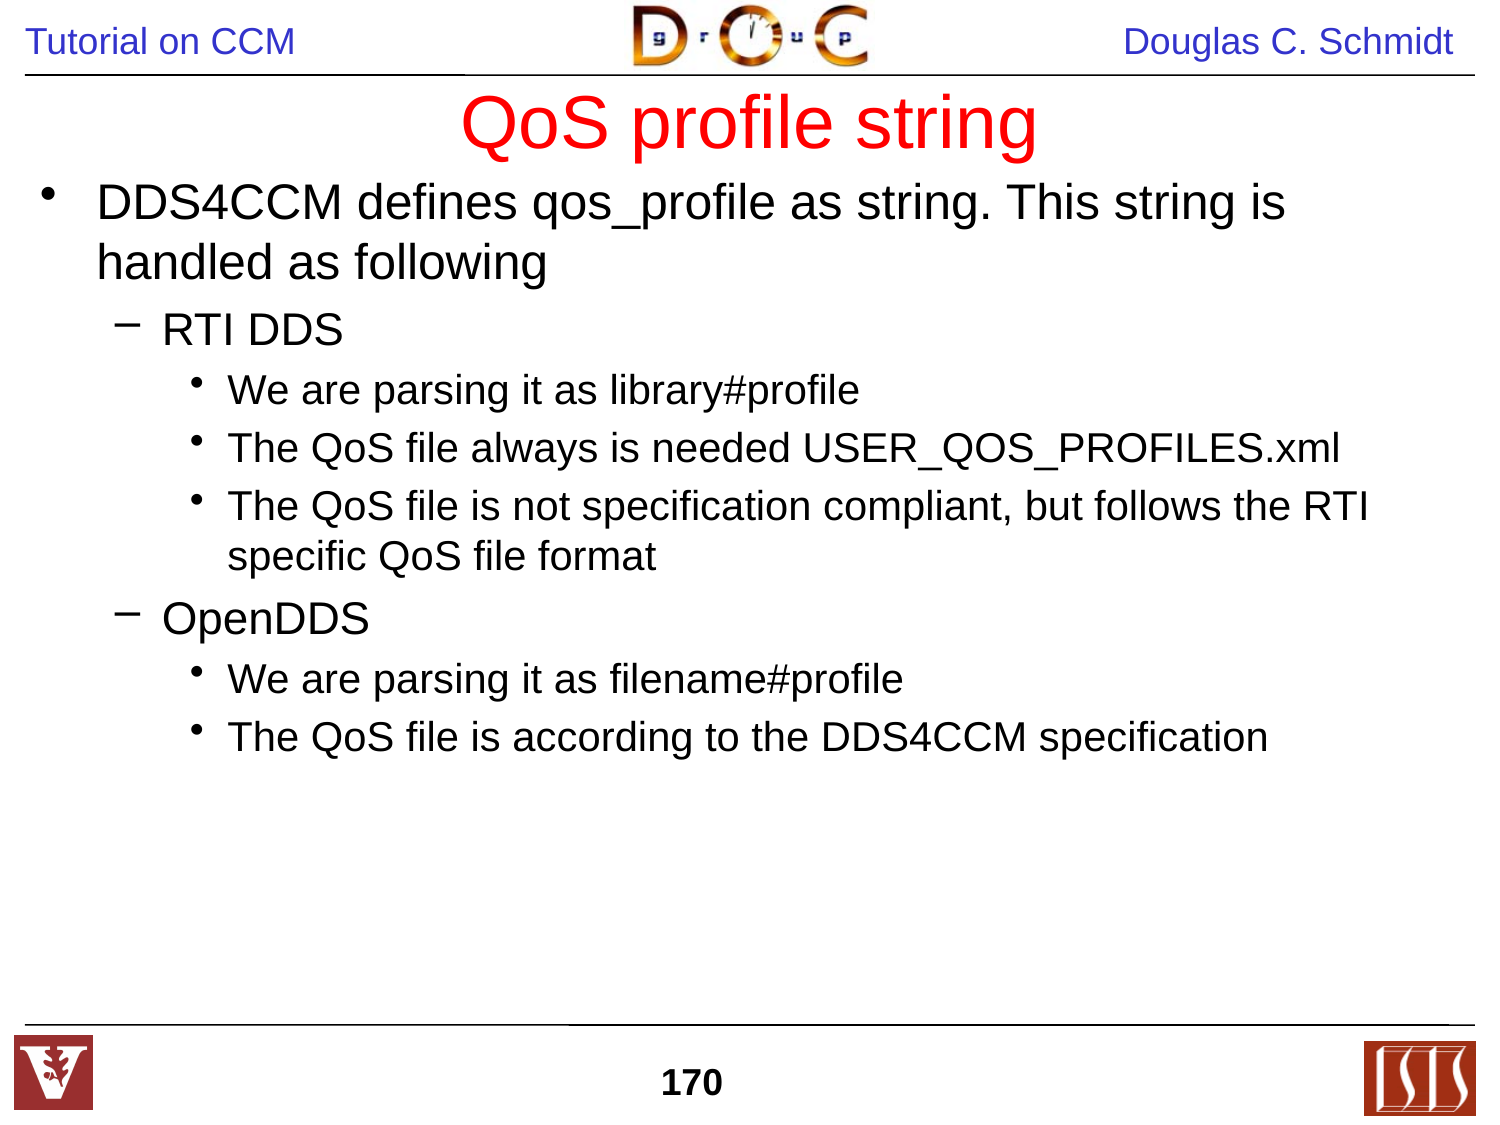

# QoS profile string
DDS4CCM defines qos_profile as string. This string is handled as following
RTI DDS
We are parsing it as library#profile
The QoS file always is needed USER_QOS_PROFILES.xml
The QoS file is not specification compliant, but follows the RTI specific QoS file format
OpenDDS
We are parsing it as filename#profile
The QoS file is according to the DDS4CCM specification